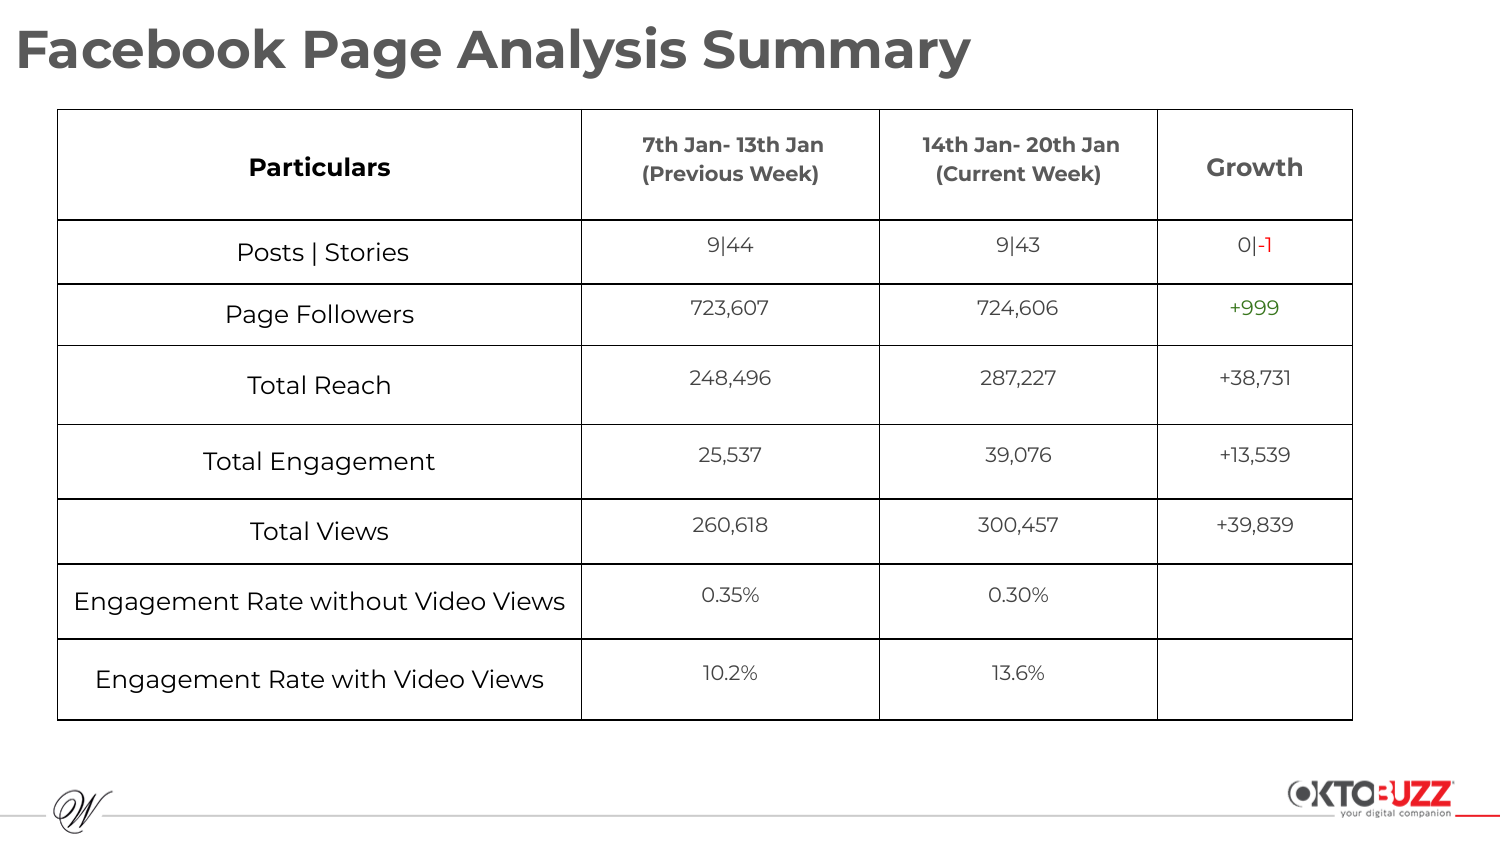

# Facebook Page Analysis Summary
| Particulars | 7th Jan- 13th Jan (Previous Week) | 14th Jan- 20th Jan (Current Week) | Growth |
| --- | --- | --- | --- |
| Posts | Stories | 9|44 | 9|43 | 0|-1 |
| Page Followers | 723,607 | 724,606 | +999 |
| Total Reach | 248,496 | 287,227 | +38,731 |
| Total Engagement | 25,537 | 39,076 | +13,539 |
| Total Views | 260,618 | 300,457 | +39,839 |
| Engagement Rate without Video Views | 0.35% | 0.30% |  |
| Engagement Rate with Video Views | 10.2% | 13.6% |  |